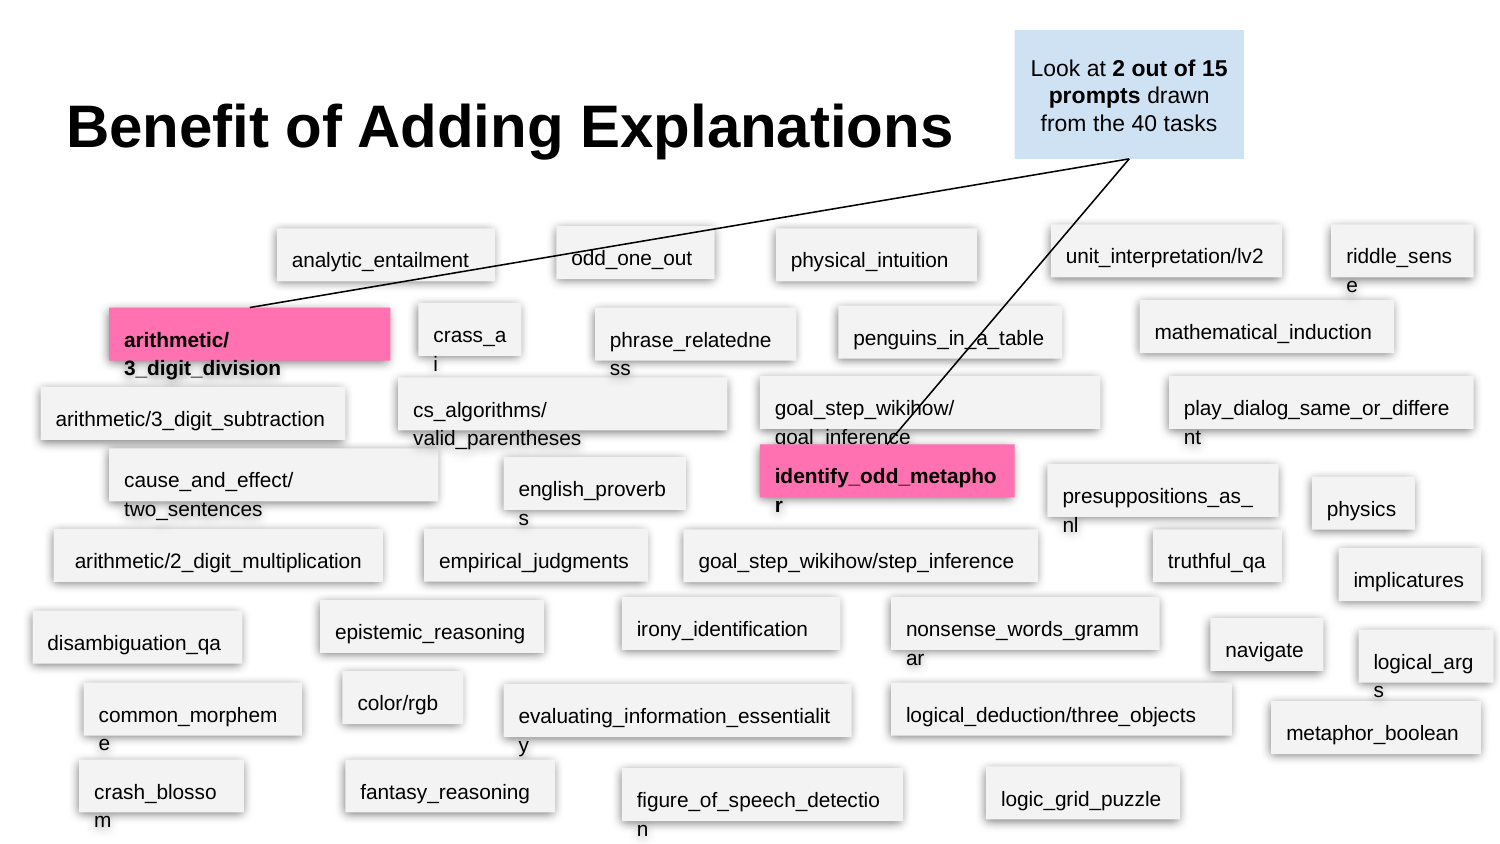

Look at 2 out of 15 prompts drawn from the 40 tasks
# Benefit of Adding Explanations

unit_interpretation/lv2
riddle_sense
odd_one_out
analytic_entailment

physical_intuition
mathematical_induction
crass_ai
penguins_in_a_table
arithmetic/3_digit_division

phrase_relatedness
play_dialog_same_or_different
goal_step_wikihow/goal_inference

cs_algorithms/valid_parentheses

arithmetic/3_digit_subtraction

identify_odd_metaphor
cause_and_effect/two_sentences

english_proverbs

presuppositions_as_nl
physics
empirical_judgments
arithmetic/2_digit_multiplication

goal_step_wikihow/step_inference

truthful_qa
implicatures
irony_identification
nonsense_words_grammar
epistemic_reasoning
disambiguation_qa

navigate
logical_args
color/rgb

common_morpheme
logical_deduction/three_objects
evaluating_information_essentiality
metaphor_boolean
crash_blossom

fantasy_reasoning
logic_grid_puzzle
figure_of_speech_detection